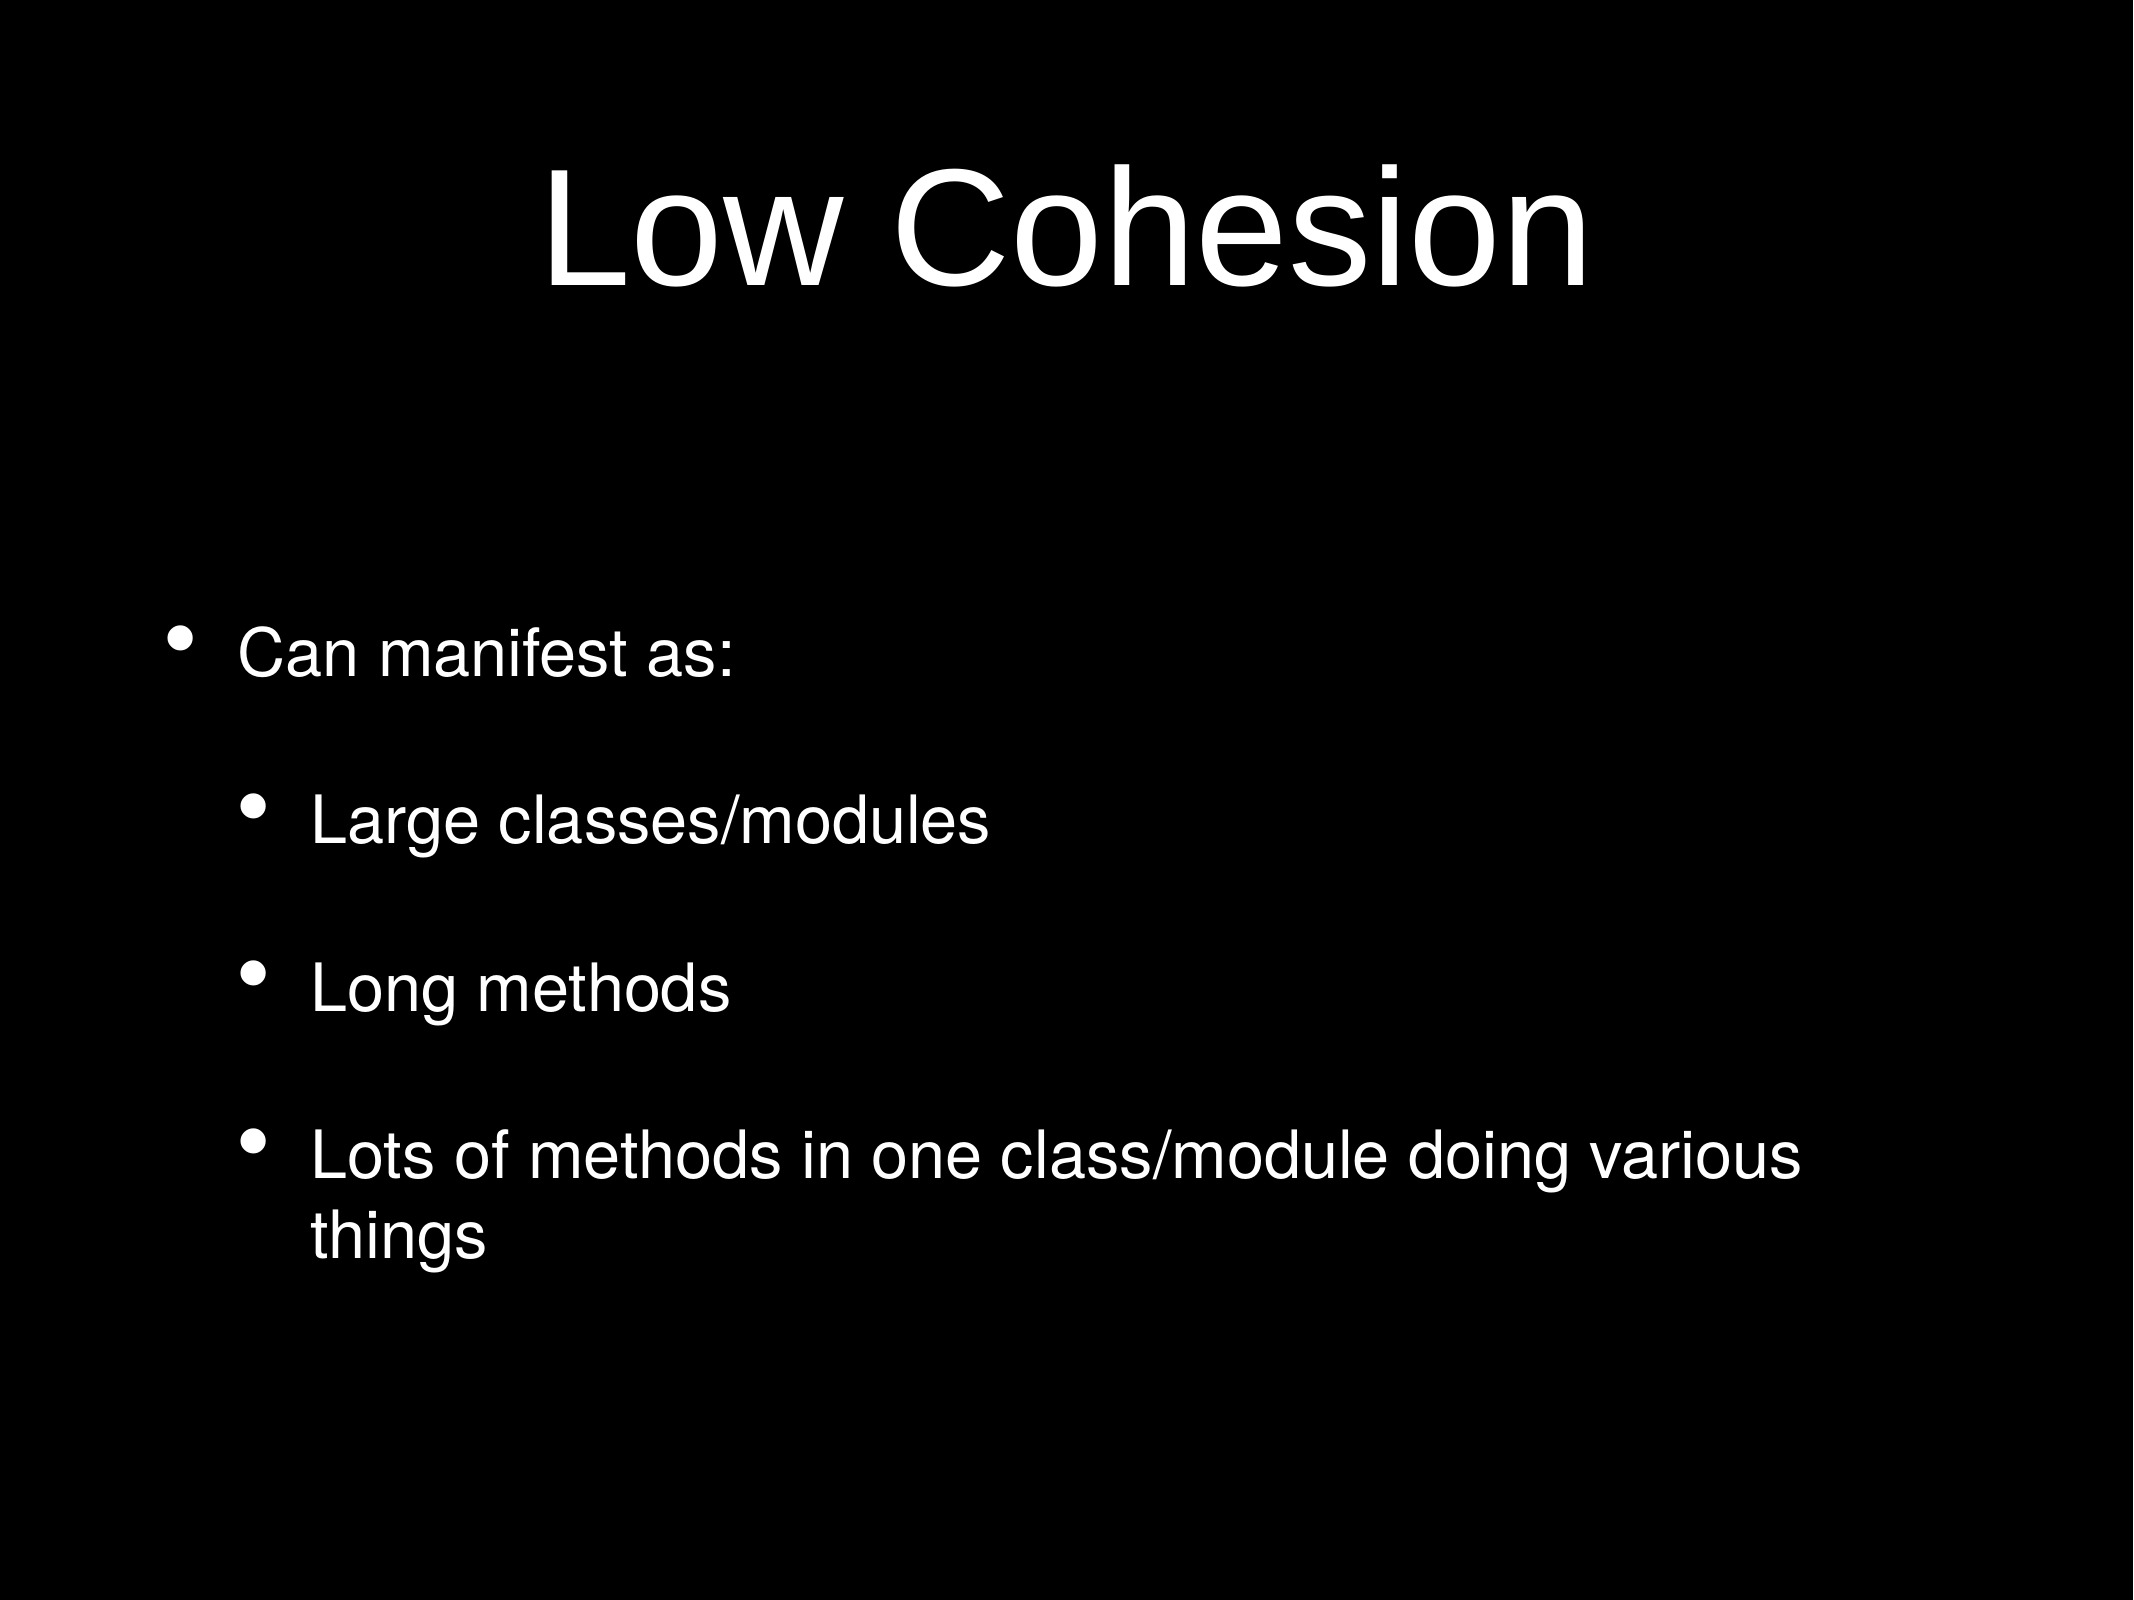

# Low Cohesion
Can manifest as:
Large classes/modules
Long methods
Lots of methods in one class/module doing various things